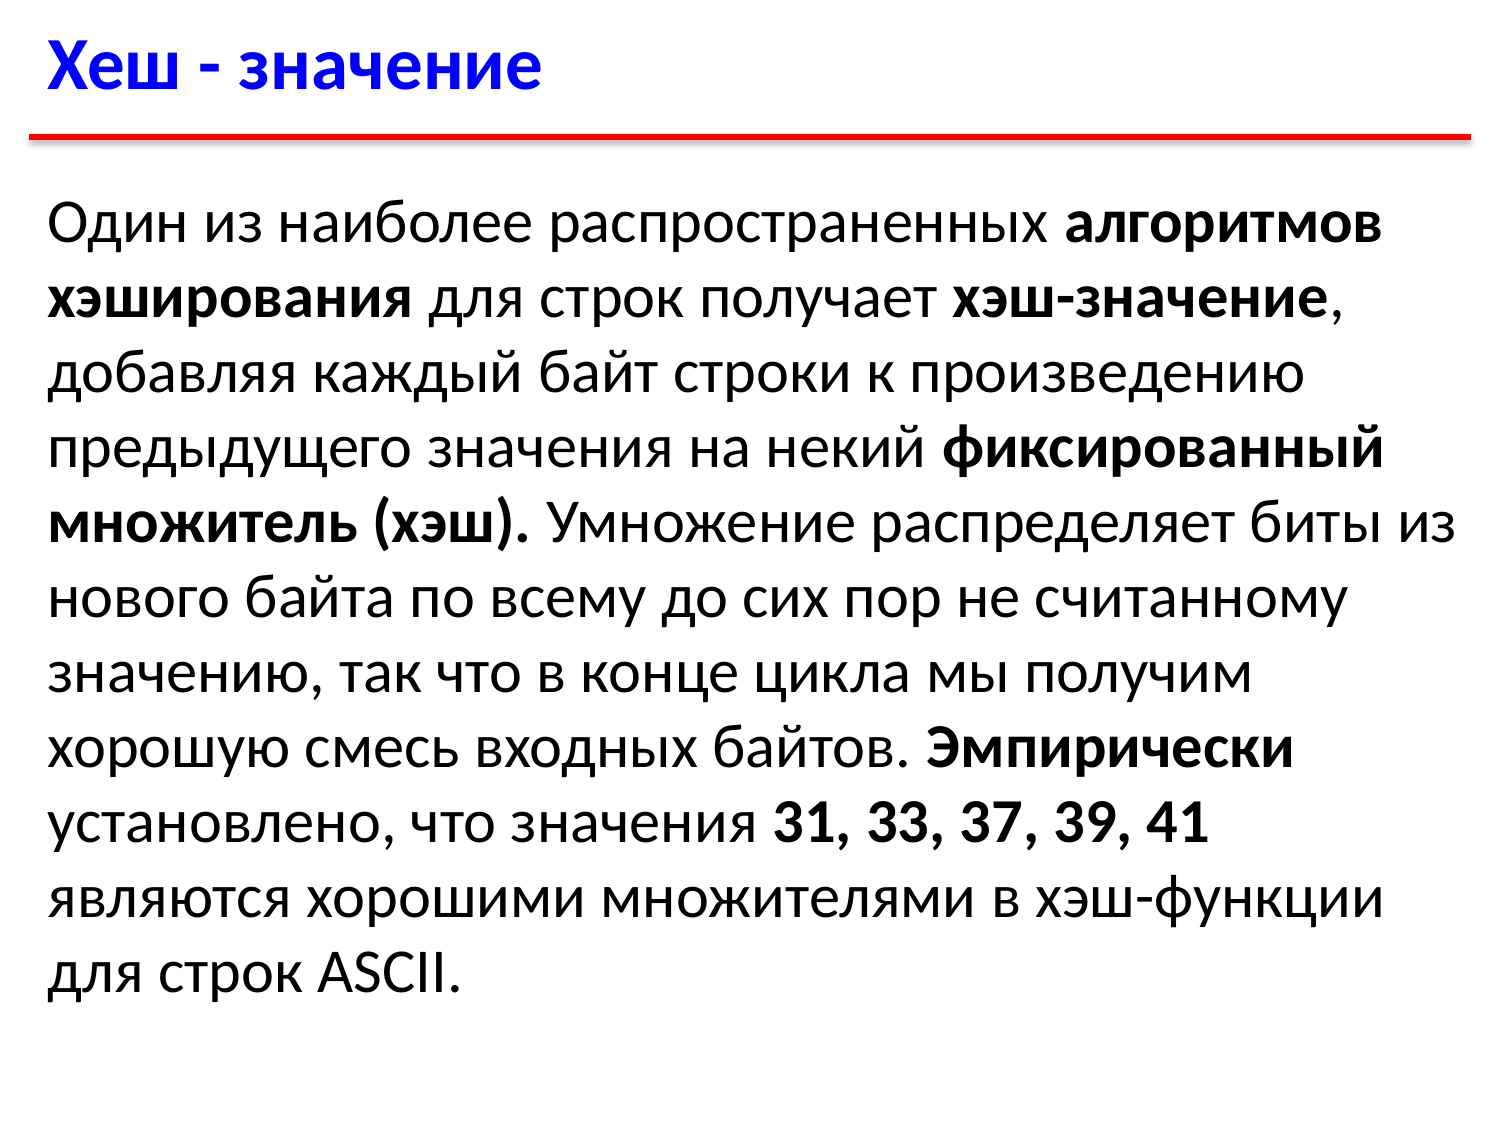

Хеш - значение
Один из наиболее распространенных алгоритмов хэширования для строк получает хэш-значение, добавляя каждый байт строки к произведению предыдущего значения на некий фиксированный множитель (хэш). Умножение распределяет биты из нового байта по всему до сих пор не считанному значению, так что в конце цикла мы получим хорошую смесь входных байтов. Эмпирически установлено, что значения 31, 33, 37, 39, 41 являются хорошими множителями в хэш-функции для строк ASCII.